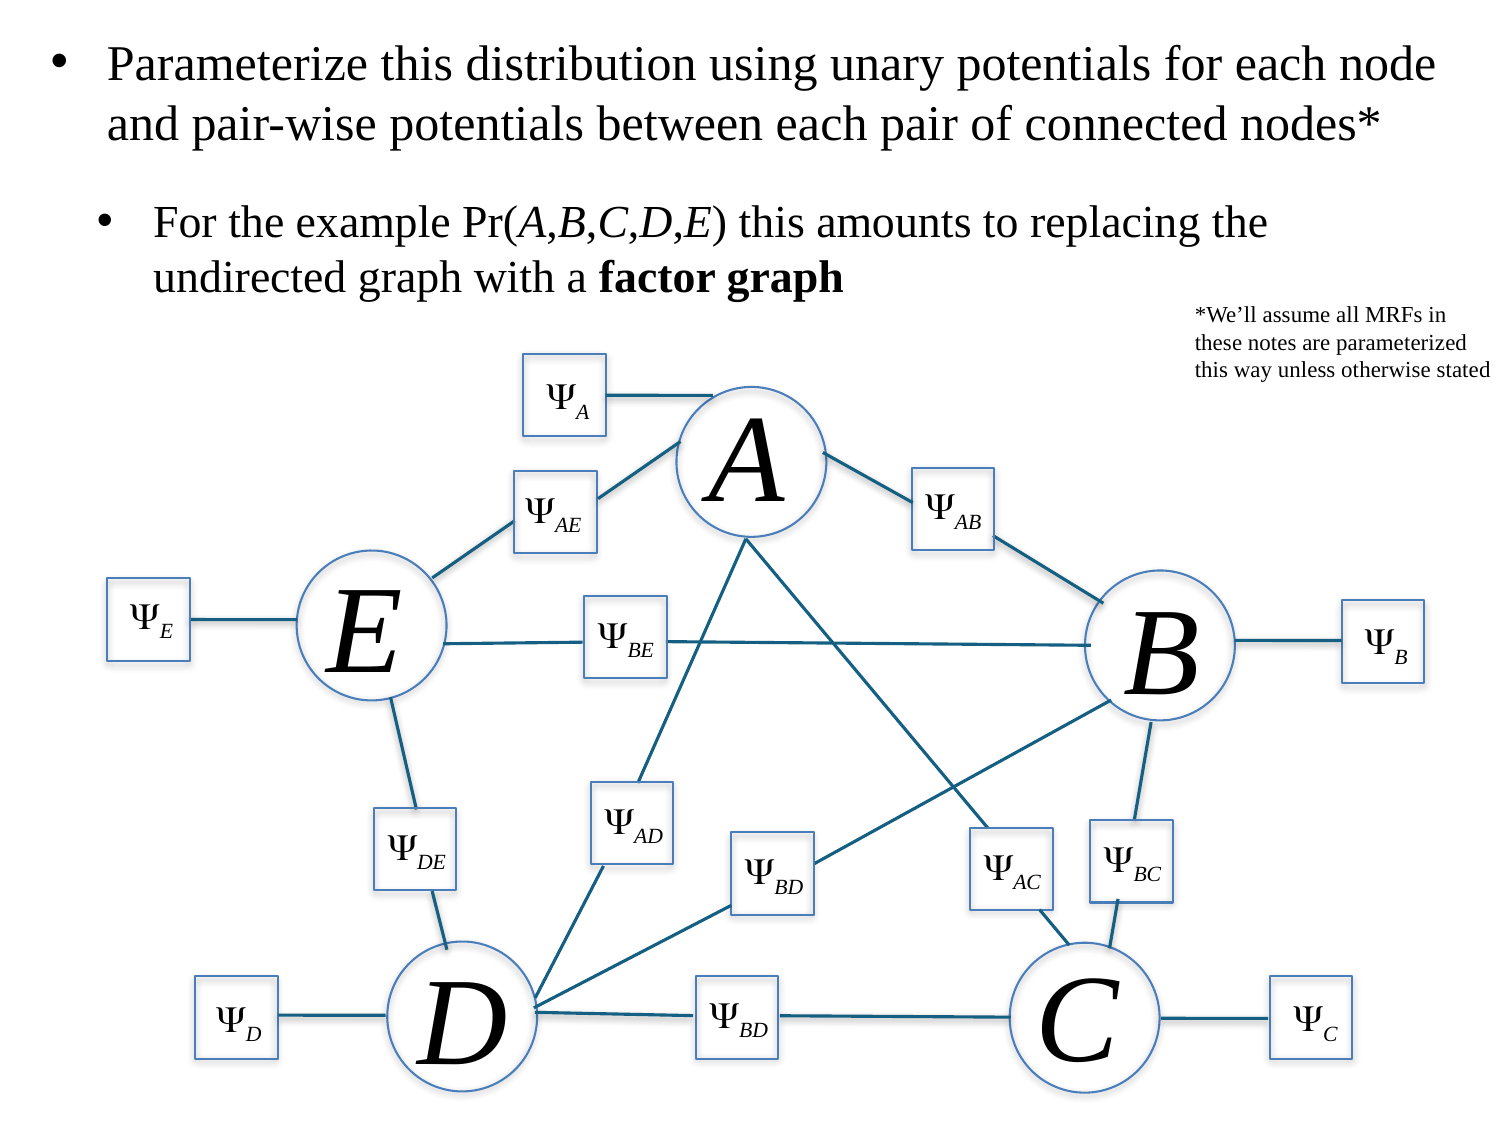

Parameterize this distribution using unary potentials for each node and pair-wise potentials between each pair of connected nodes*
For the example Pr(A,B,C,D,E) this amounts to replacing the undirected graph with a factor graph
*We’ll assume all MRFs in these notes are parameterized this way unless otherwise stated

ΨA
A

ΨAB
ΨAE

E

B

ΨE

ΨBE
ΨB

ΨAD

ΨDE

ΨBC

ΨAC
ΨBD

C
D

ΨBD
ΨC
ΨD